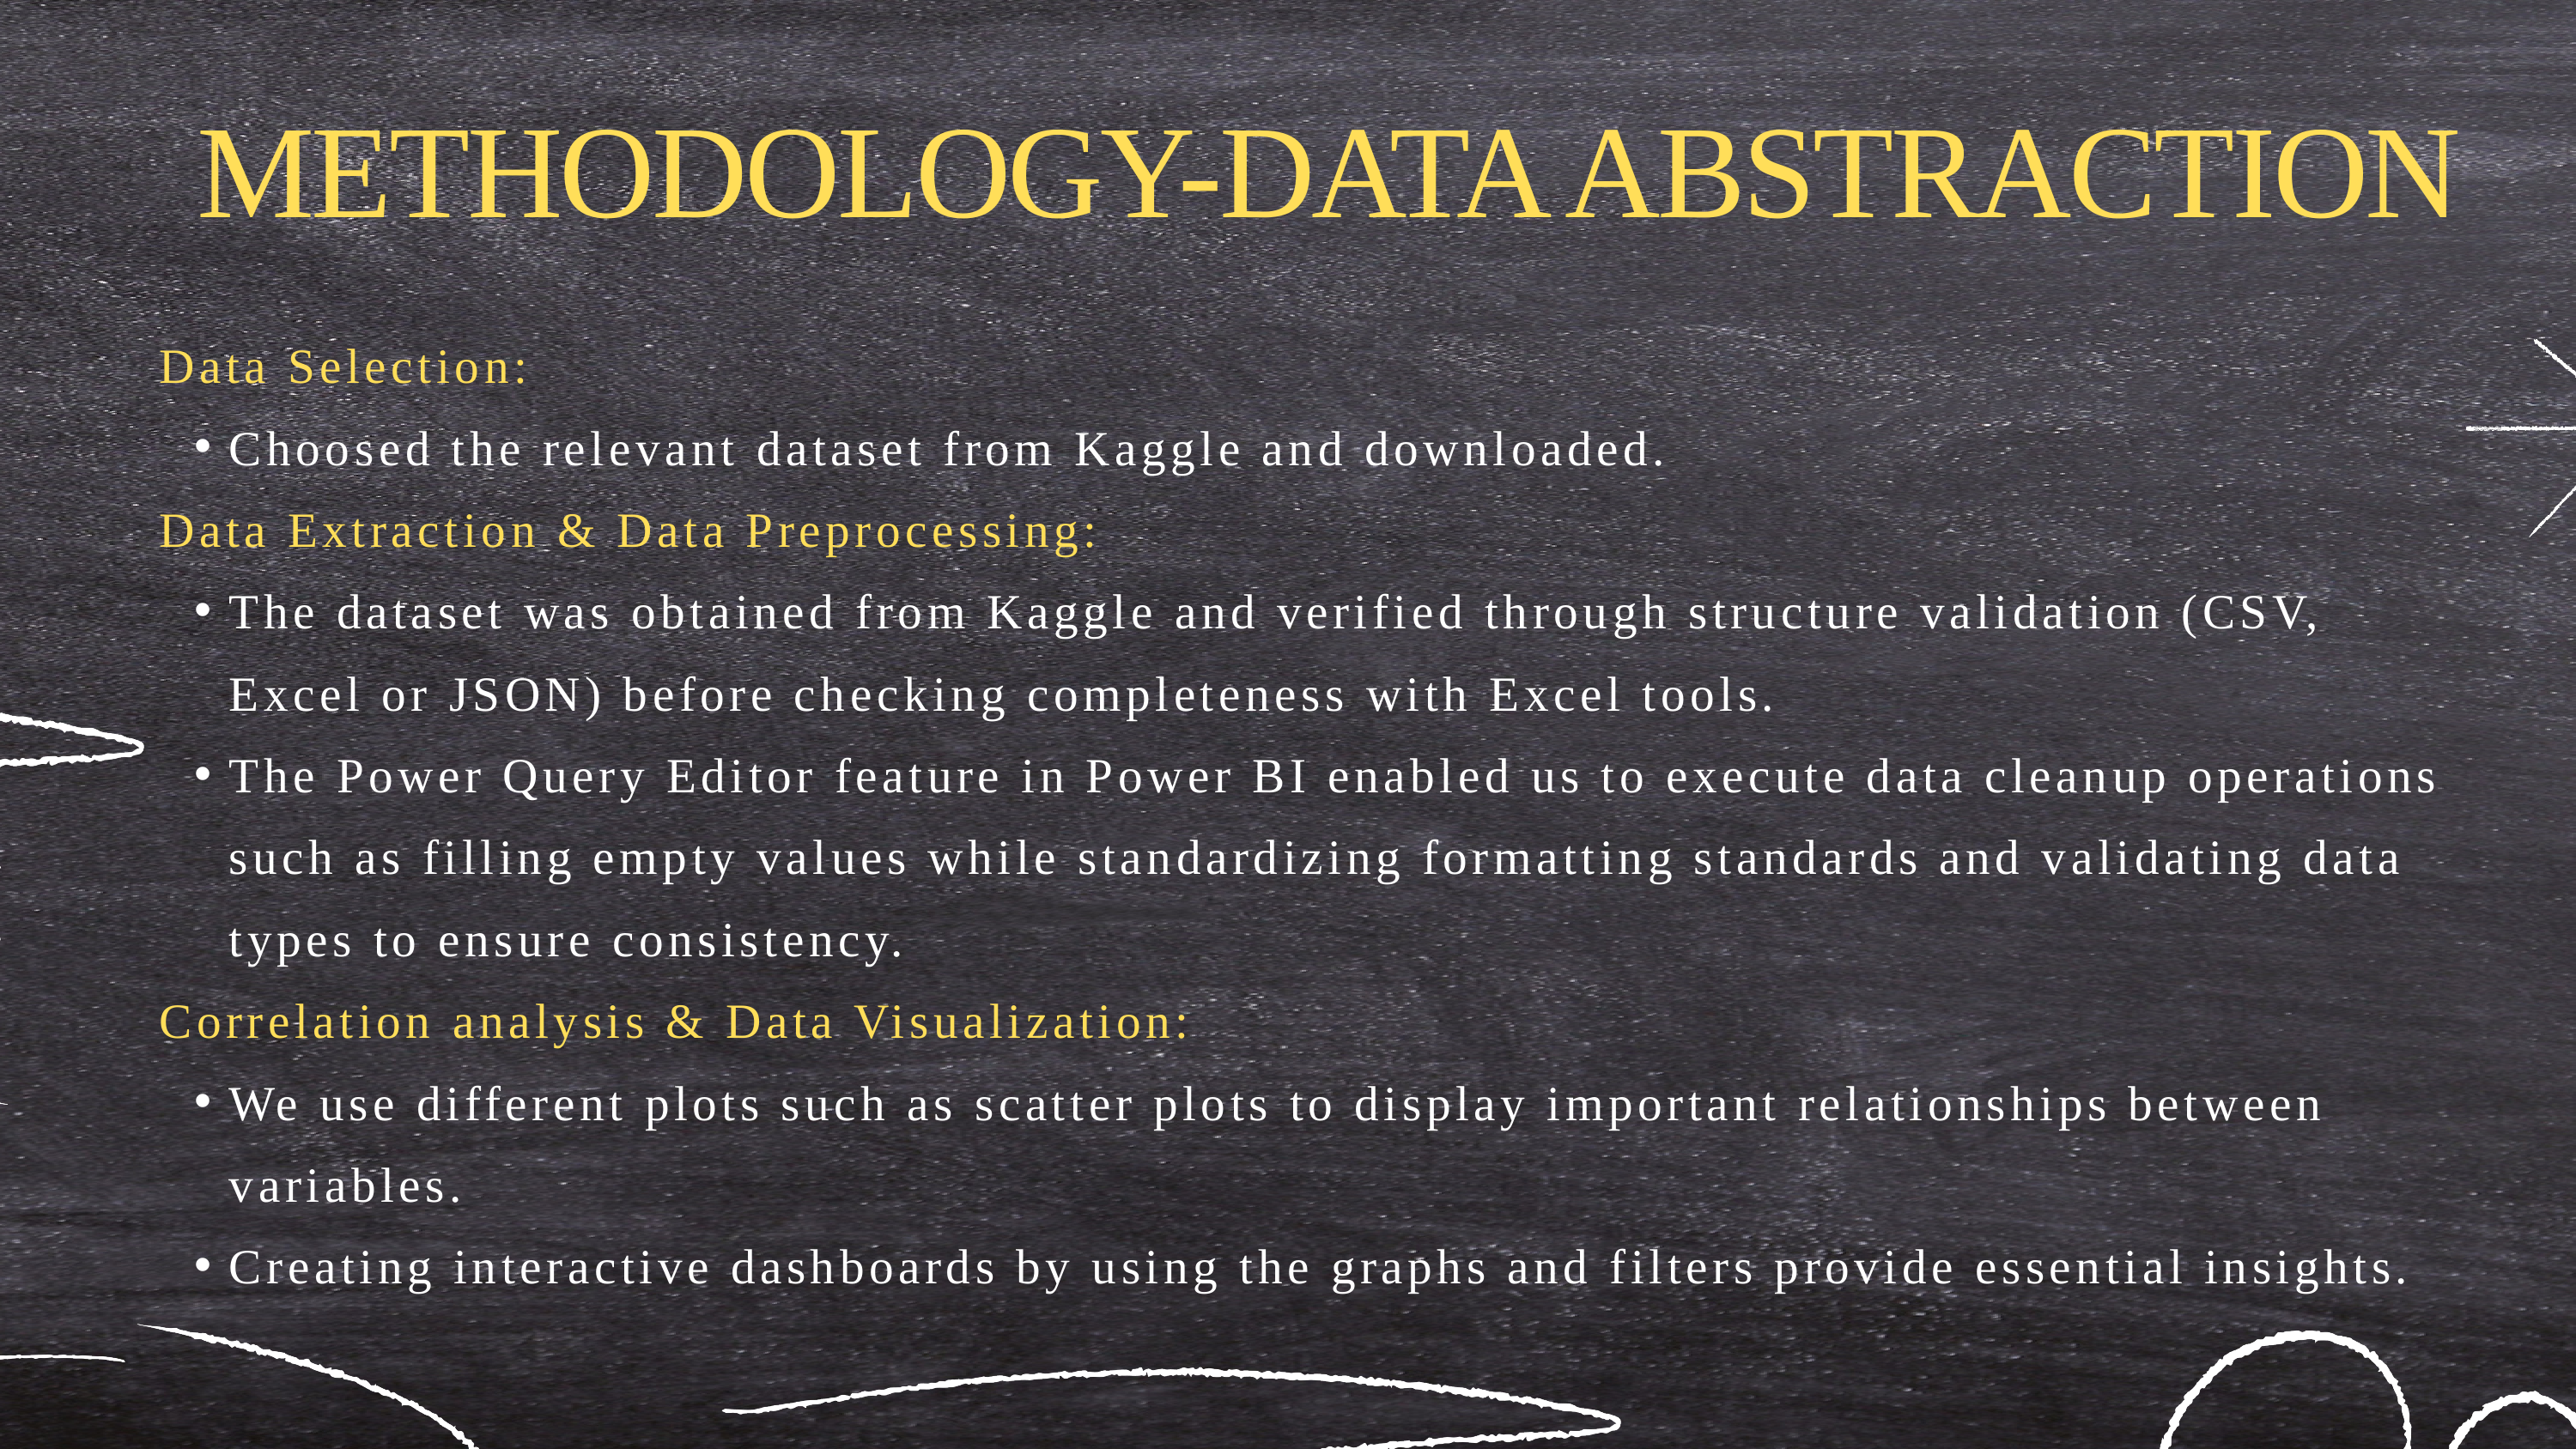

METHODOLOGY-DATA ABSTRACTION

Data Selection:
Choosed the relevant dataset from Kaggle and downloaded.
Data Extraction & Data Preprocessing:
The dataset was obtained from Kaggle and verified through structure validation (CSV, Excel or JSON) before checking completeness with Excel tools.
The Power Query Editor feature in Power BI enabled us to execute data cleanup operations such as filling empty values while standardizing formatting standards and validating data types to ensure consistency.
Correlation analysis & Data Visualization:
We use different plots such as scatter plots to display important relationships between variables.
Creating interactive dashboards by using the graphs and filters provide essential insights.